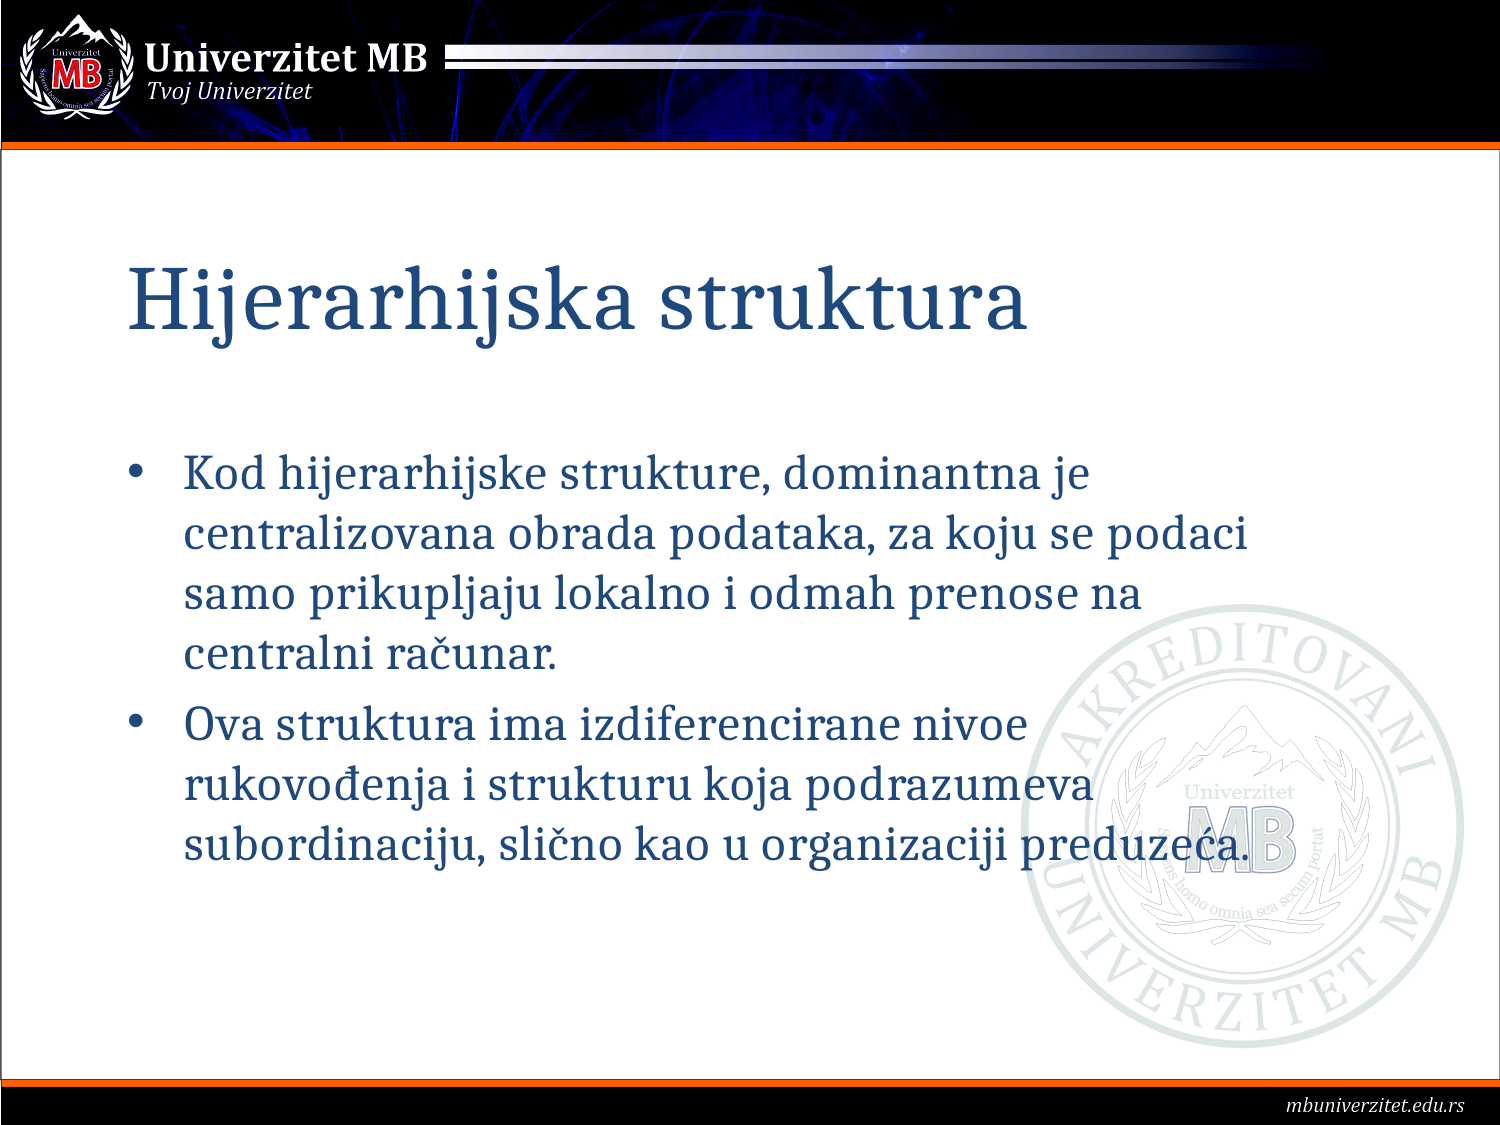

# Hijerarhijska struktura
Kod hijerarhijske strukture, dominantna je centralizovana obrada podataka, za koju se podaci samo prikupljaju lokalno i odmah prenose na centralni računar.
Ova struktura ima izdiferencirane nivoe rukovođenja i strukturu koja podrazumeva subordinaciju, slično kao u organizaciji preduzeća.